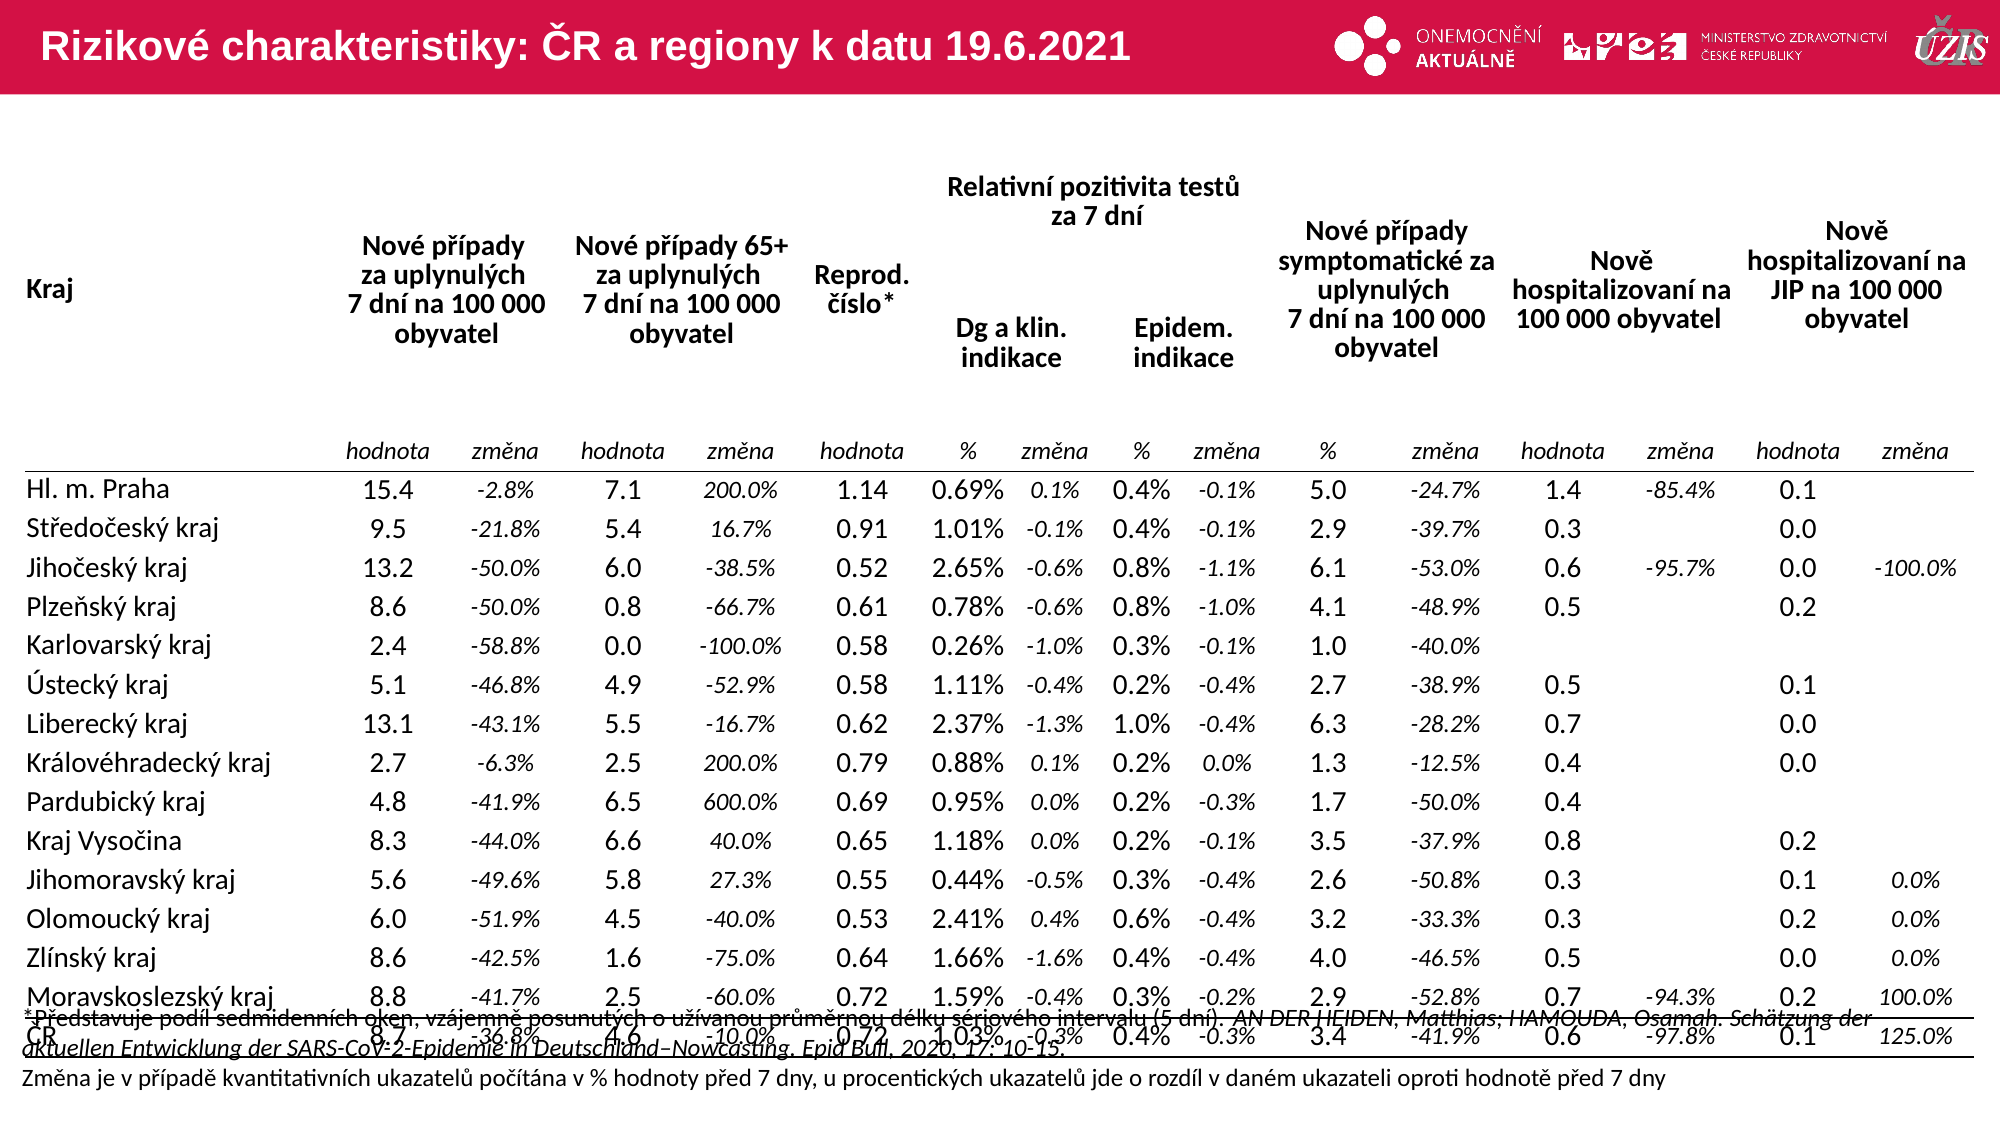

# Rizikové charakteristiky: ČR a regiony k datu 19.6.2021
| Kraj | Nové případy za uplynulých 7 dní na 100 000 obyvatel |  | Nové případy 65+ za uplynulých 7 dní na 100 000 obyvatel |  | Reprod. číslo\* | Relativní pozitivita testů za 7 dní |  |  |  | Nové případy symptomatické za uplynulých 7 dní na 100 000 obyvatel |  | Nově hospitalizovaní na 100 000 obyvatel |  | Nově hospitalizovaní na JIP na 100 000 obyvatel |  |
| --- | --- | --- | --- | --- | --- | --- | --- | --- | --- | --- | --- | --- | --- | --- | --- |
|  |  |  |  |  |  | Dg a klin. indikace |  | Epidem. indikace |  |  |  |  |  |  |  |
|  | hodnota | změna | hodnota | změna | hodnota | % | změna | % | změna | % | změna | hodnota | změna | hodnota | změna |
| Hl. m. Praha | 15.4 | -2.8% | 7.1 | 200.0% | 1.14 | 0.69% | 0.1% | 0.4% | -0.1% | 5.0 | -24.7% | 1.4 | -85.4% | 0.1 |  |
| Středočeský kraj | 9.5 | -21.8% | 5.4 | 16.7% | 0.91 | 1.01% | -0.1% | 0.4% | -0.1% | 2.9 | -39.7% | 0.3 |  | 0.0 |  |
| Jihočeský kraj | 13.2 | -50.0% | 6.0 | -38.5% | 0.52 | 2.65% | -0.6% | 0.8% | -1.1% | 6.1 | -53.0% | 0.6 | -95.7% | 0.0 | -100.0% |
| Plzeňský kraj | 8.6 | -50.0% | 0.8 | -66.7% | 0.61 | 0.78% | -0.6% | 0.8% | -1.0% | 4.1 | -48.9% | 0.5 |  | 0.2 |  |
| Karlovarský kraj | 2.4 | -58.8% | 0.0 | -100.0% | 0.58 | 0.26% | -1.0% | 0.3% | -0.1% | 1.0 | -40.0% |  |  |  |  |
| Ústecký kraj | 5.1 | -46.8% | 4.9 | -52.9% | 0.58 | 1.11% | -0.4% | 0.2% | -0.4% | 2.7 | -38.9% | 0.5 |  | 0.1 |  |
| Liberecký kraj | 13.1 | -43.1% | 5.5 | -16.7% | 0.62 | 2.37% | -1.3% | 1.0% | -0.4% | 6.3 | -28.2% | 0.7 |  | 0.0 |  |
| Královéhradecký kraj | 2.7 | -6.3% | 2.5 | 200.0% | 0.79 | 0.88% | 0.1% | 0.2% | 0.0% | 1.3 | -12.5% | 0.4 |  | 0.0 |  |
| Pardubický kraj | 4.8 | -41.9% | 6.5 | 600.0% | 0.69 | 0.95% | 0.0% | 0.2% | -0.3% | 1.7 | -50.0% | 0.4 |  |  |  |
| Kraj Vysočina | 8.3 | -44.0% | 6.6 | 40.0% | 0.65 | 1.18% | 0.0% | 0.2% | -0.1% | 3.5 | -37.9% | 0.8 |  | 0.2 |  |
| Jihomoravský kraj | 5.6 | -49.6% | 5.8 | 27.3% | 0.55 | 0.44% | -0.5% | 0.3% | -0.4% | 2.6 | -50.8% | 0.3 |  | 0.1 | 0.0% |
| Olomoucký kraj | 6.0 | -51.9% | 4.5 | -40.0% | 0.53 | 2.41% | 0.4% | 0.6% | -0.4% | 3.2 | -33.3% | 0.3 |  | 0.2 | 0.0% |
| Zlínský kraj | 8.6 | -42.5% | 1.6 | -75.0% | 0.64 | 1.66% | -1.6% | 0.4% | -0.4% | 4.0 | -46.5% | 0.5 |  | 0.0 | 0.0% |
| Moravskoslezský kraj | 8.8 | -41.7% | 2.5 | -60.0% | 0.72 | 1.59% | -0.4% | 0.3% | -0.2% | 2.9 | -52.8% | 0.7 | -94.3% | 0.2 | 100.0% |
| ČR | 8.7 | -36.8% | 4.6 | -10.0% | 0.72 | 1.03% | -0.3% | 0.4% | -0.3% | 3.4 | -41.9% | 0.6 | -97.8% | 0.1 | 125.0% |
*Představuje podíl sedmidenních oken, vzájemně posunutých o užívanou průměrnou délku sériového intervalu (5 dní). AN DER HEIDEN, Matthias; HAMOUDA, Osamah. Schätzung der aktuellen Entwicklung der SARS-CoV-2-Epidemie in Deutschland–Nowcasting. Epid Bull, 2020, 17: 10-15.
Změna je v případě kvantitativních ukazatelů počítána v % hodnoty před 7 dny, u procentických ukazatelů jde o rozdíl v daném ukazateli oproti hodnotě před 7 dny